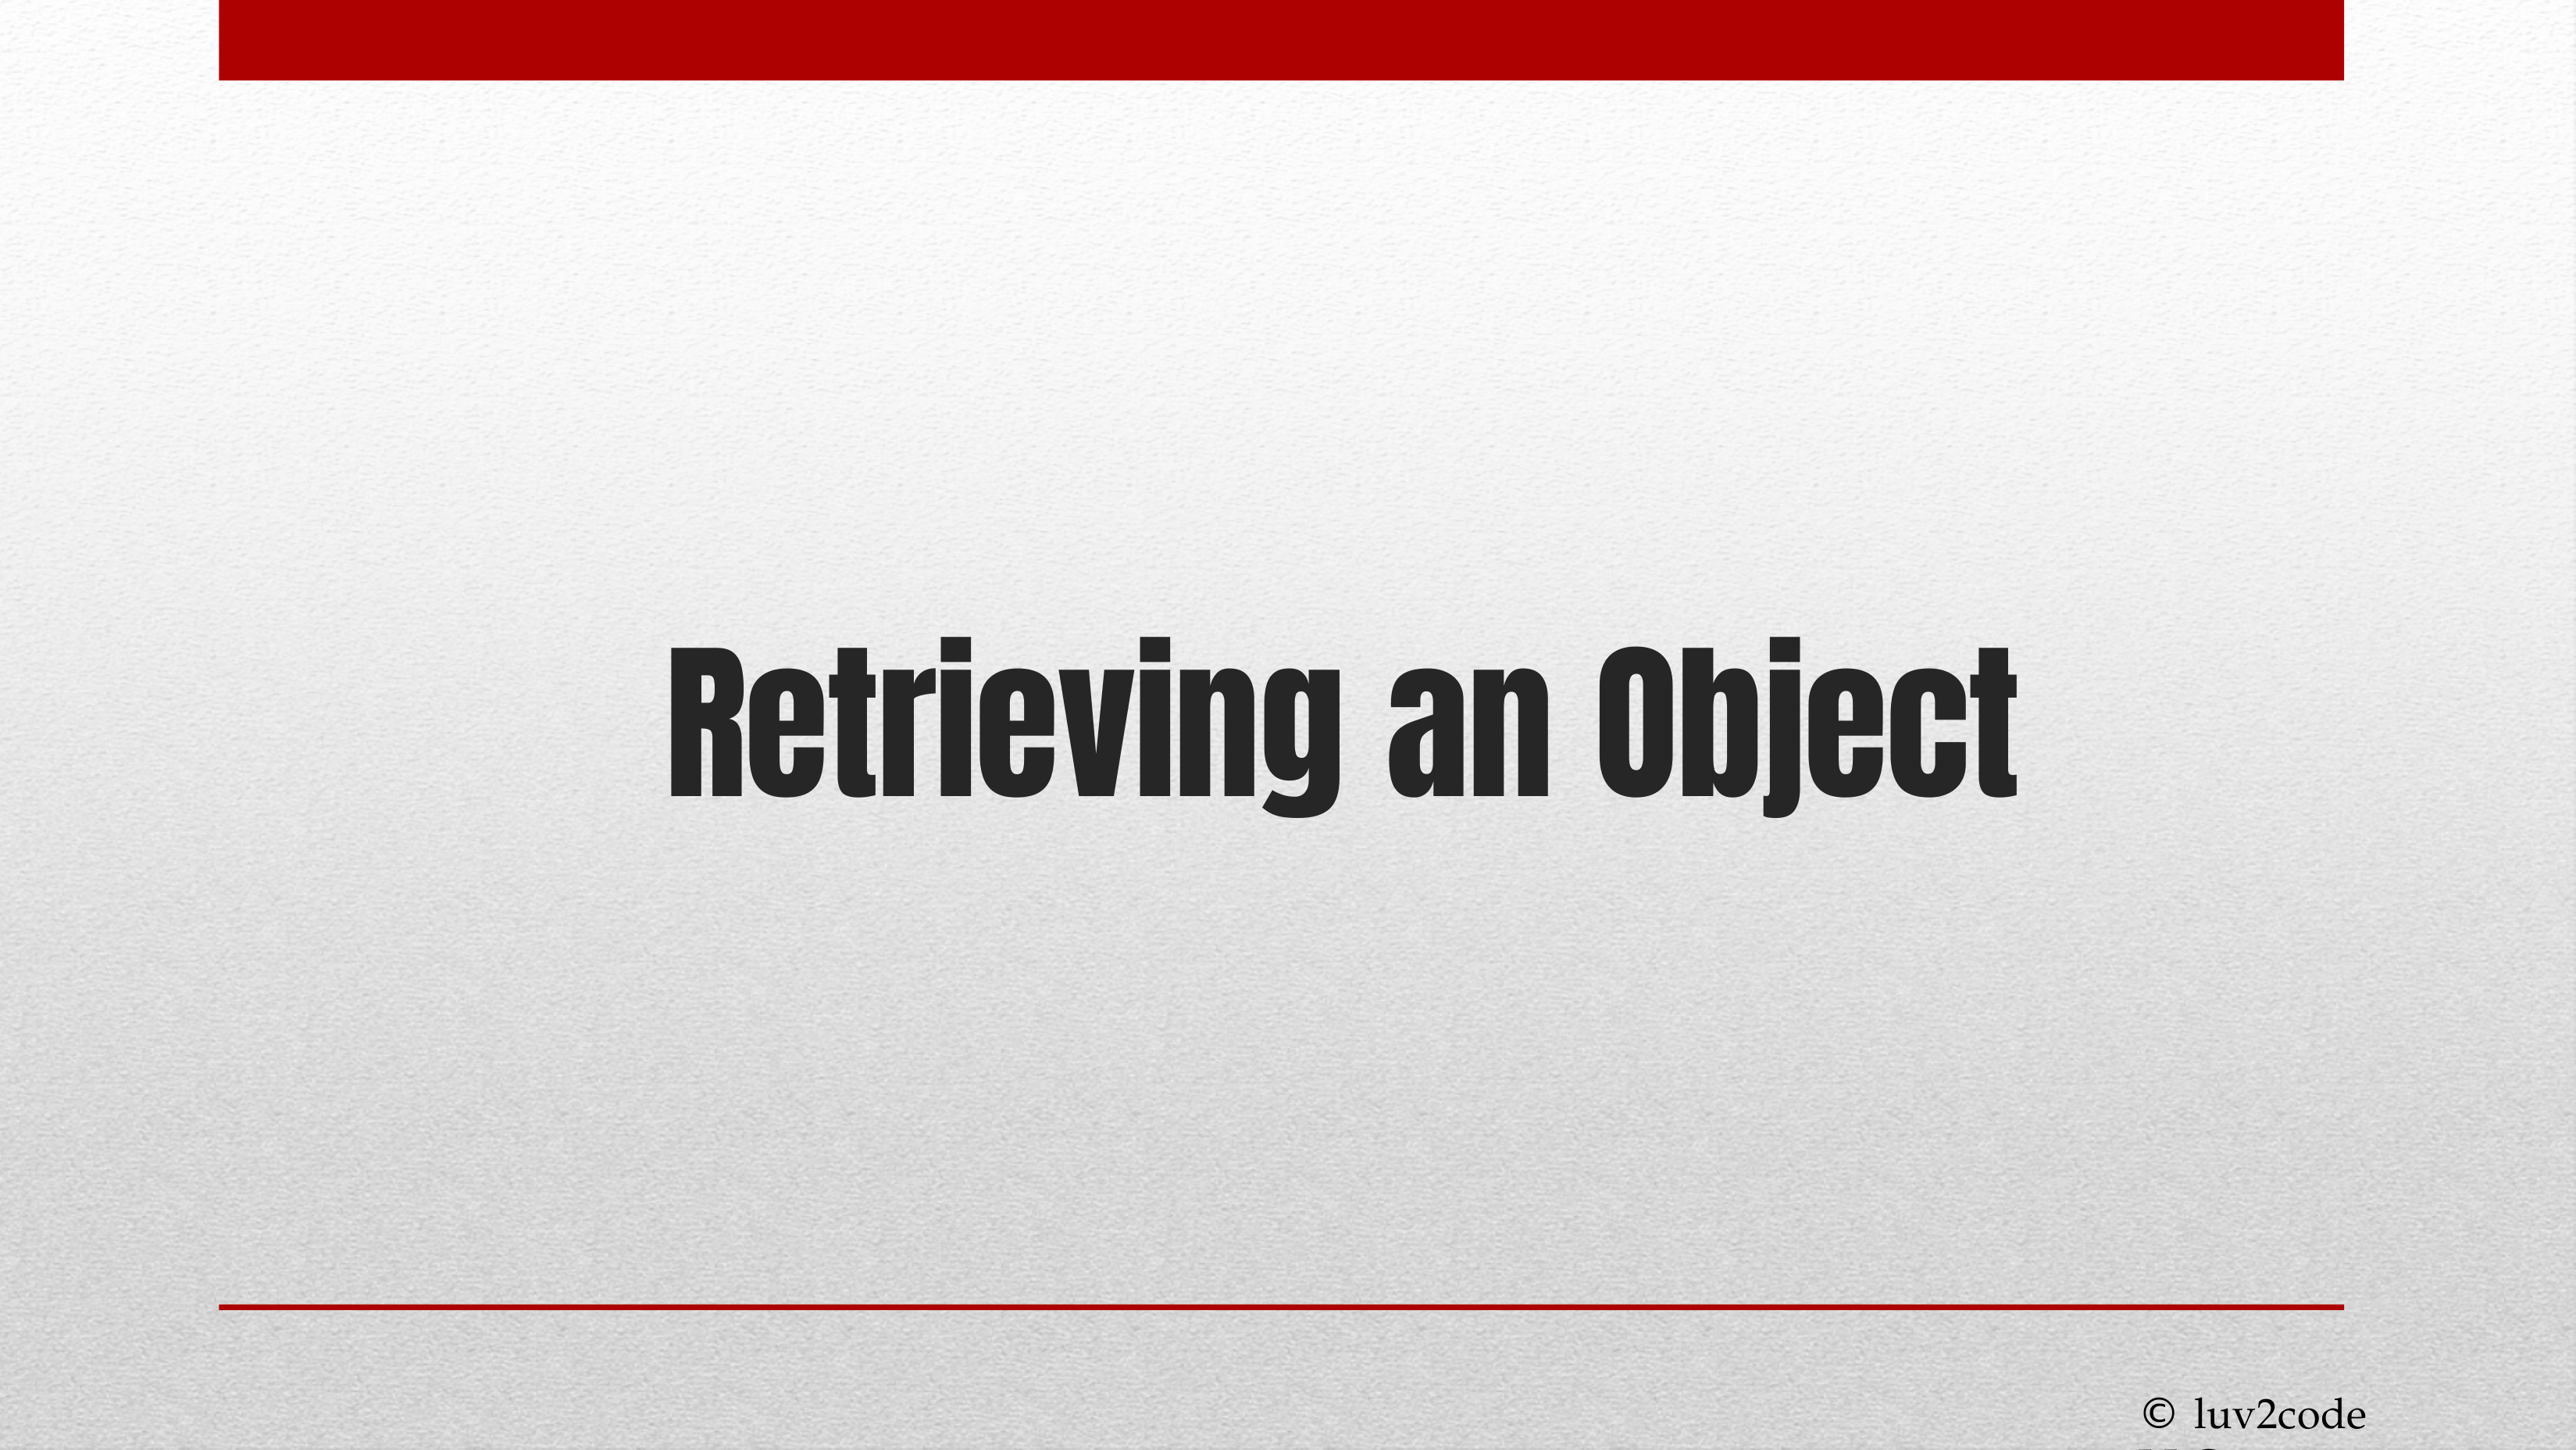

# Retrieving an Object
© luv2code LLC